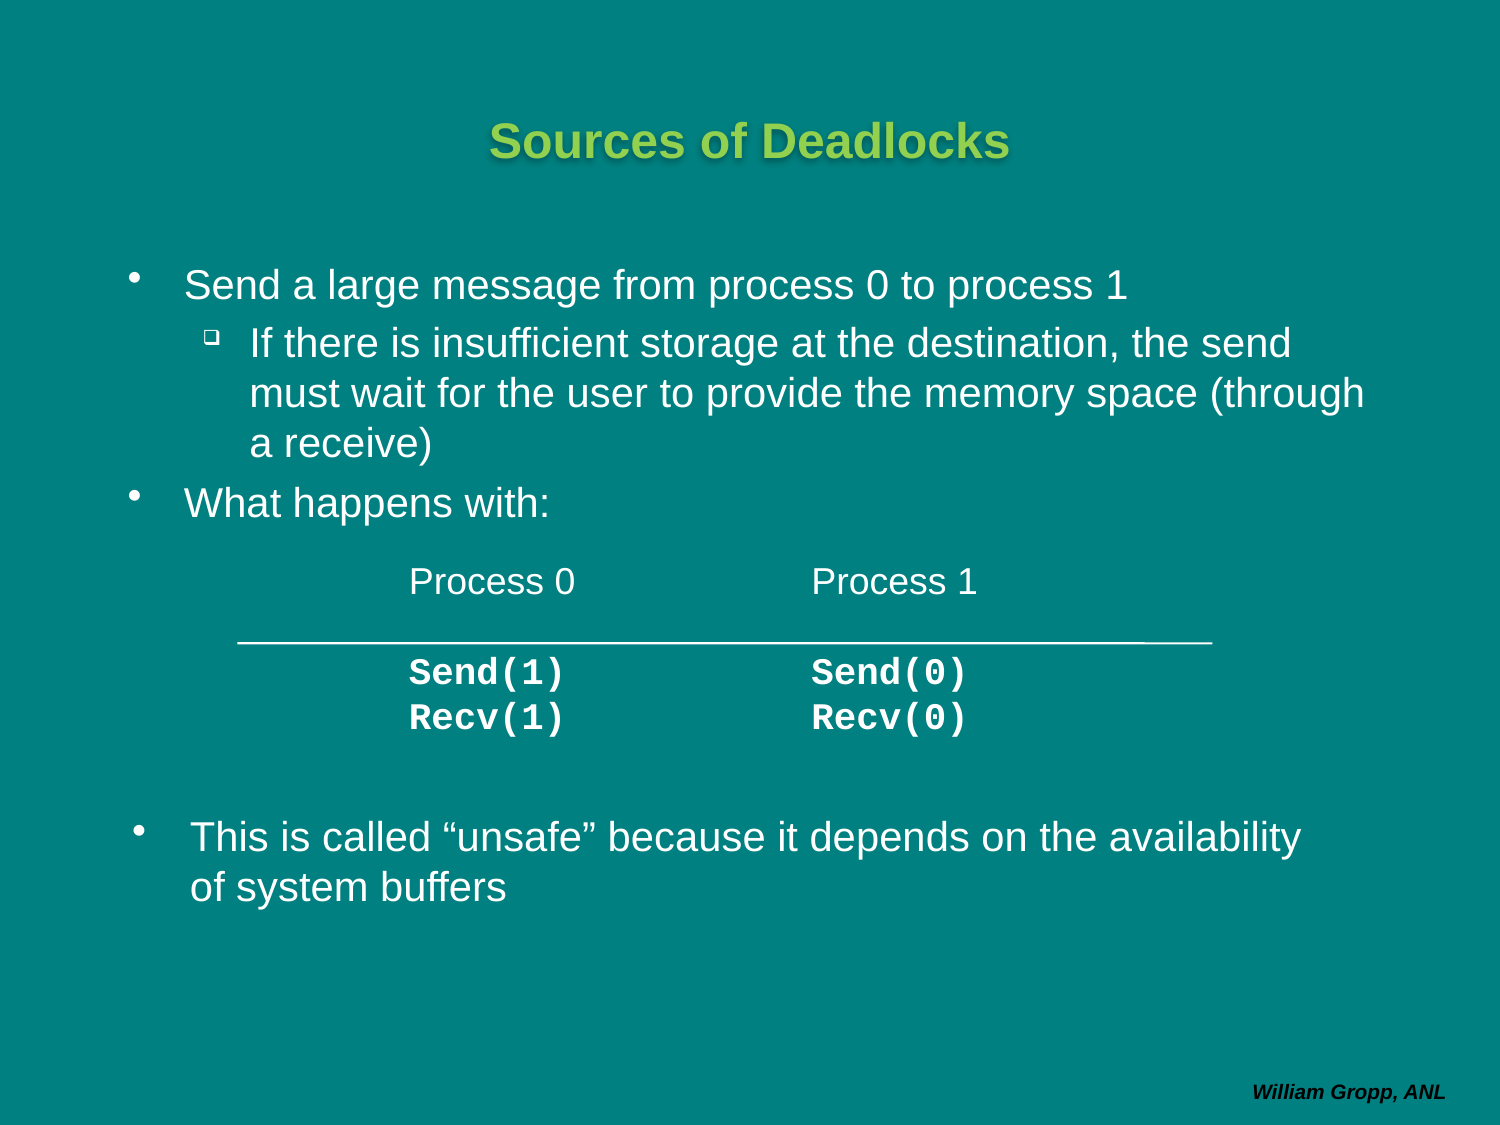

# Sources of Deadlocks
Send a large message from process 0 to process 1
If there is insufficient storage at the destination, the send must wait for the user to provide the memory space (through a receive)
What happens with:

Process 0

Send(1)
Recv(1)
Process 1

Send(0)
Recv(0)

This is called “unsafe” because it depends on the availability of system buffers
William Gropp, ANL